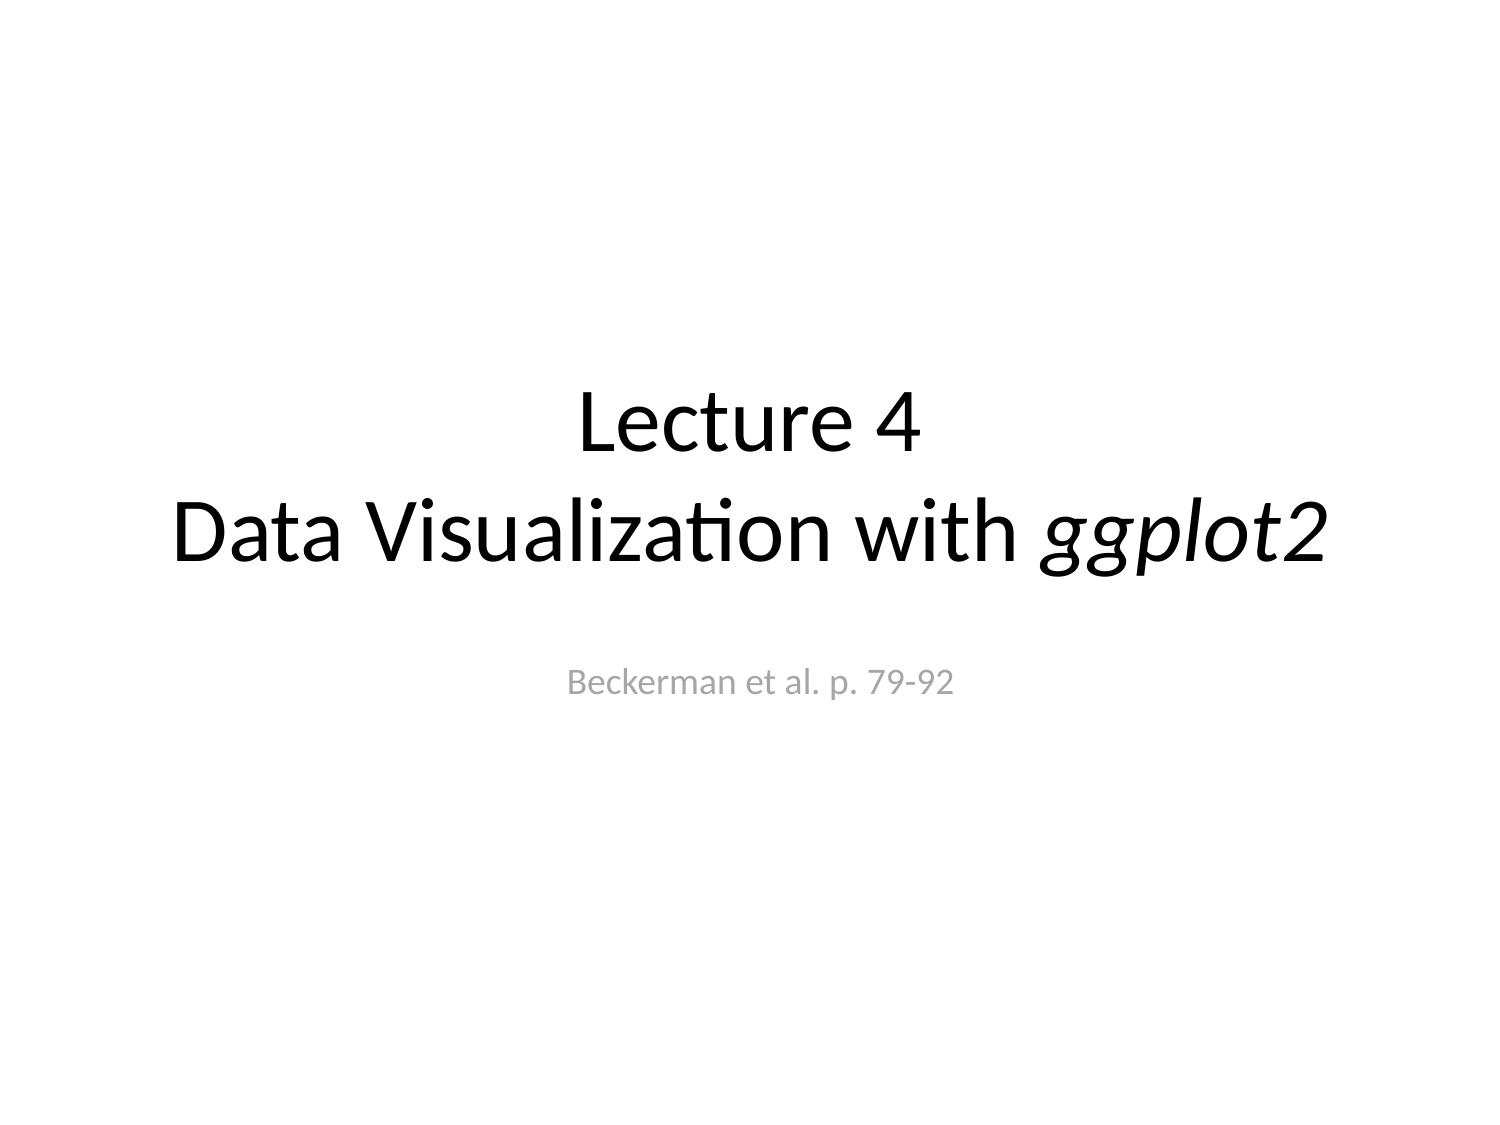

# Lecture 4 Data Visualization with ggplot2
Beckerman et al. p. 79-92